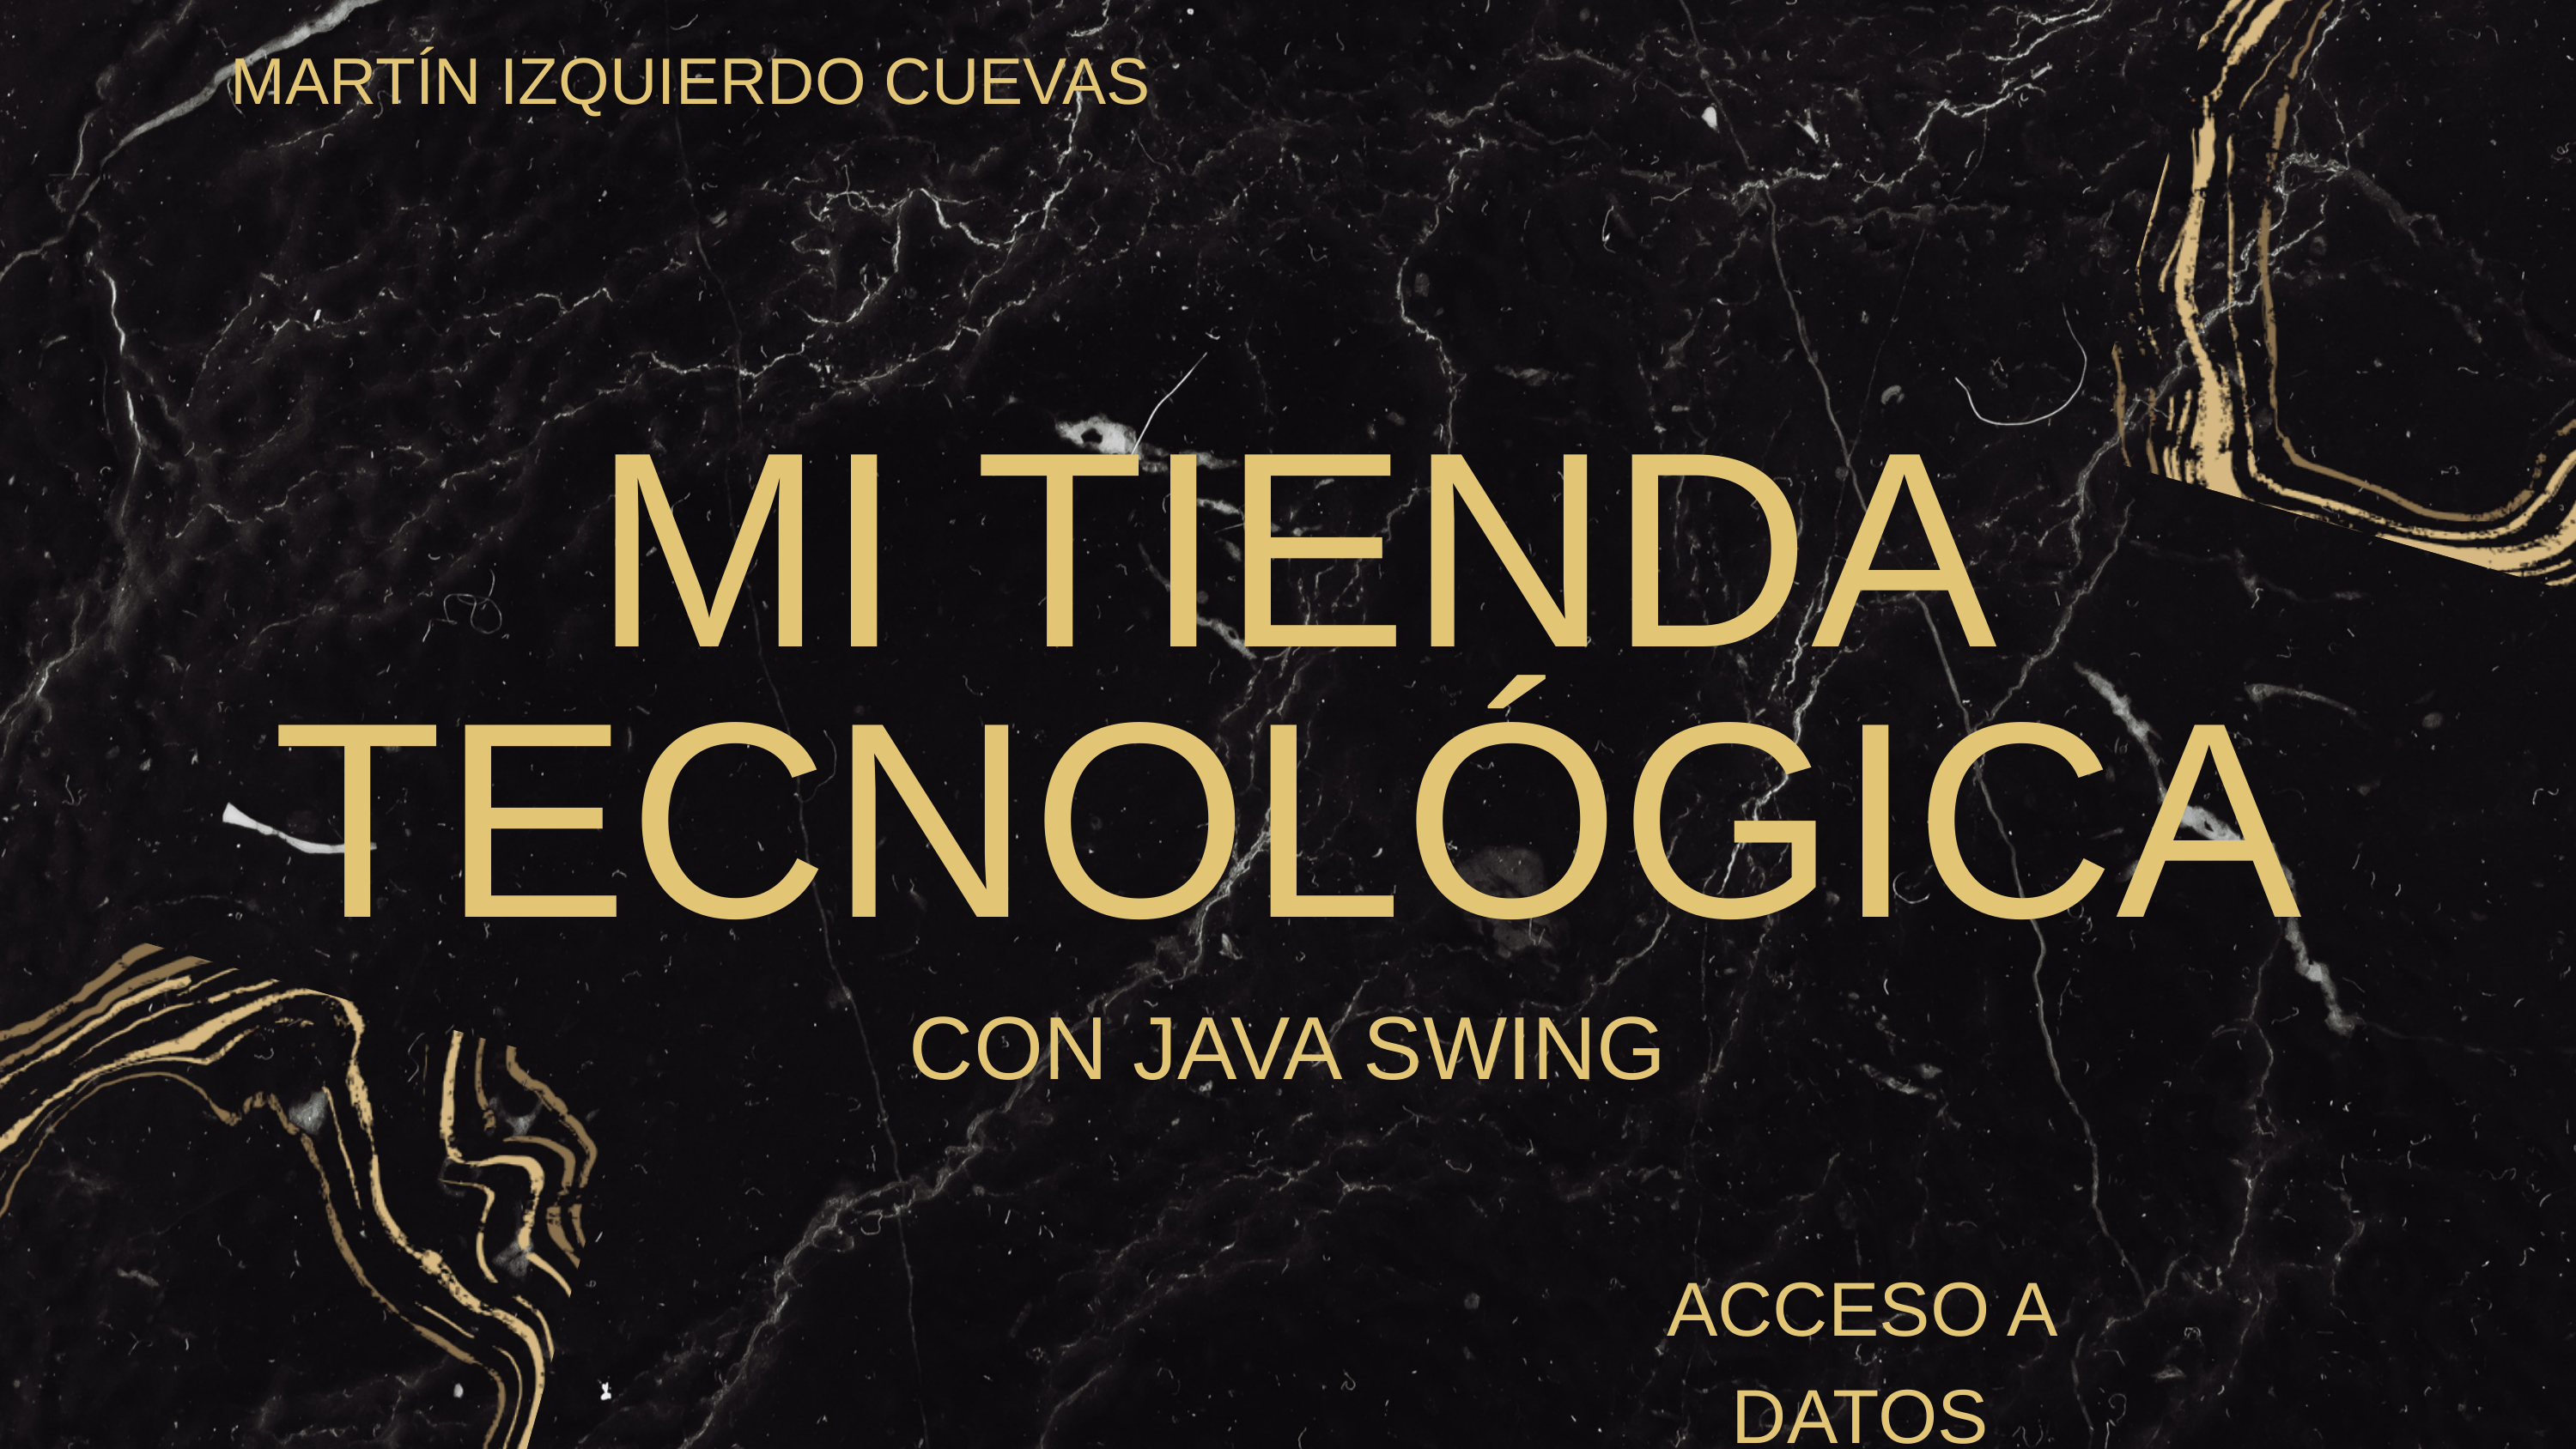

MARTÍN IZQUIERDO CUEVAS
MI TIENDA TECNOLÓGICA
CON JAVA SWING

ACCESO A DATOS